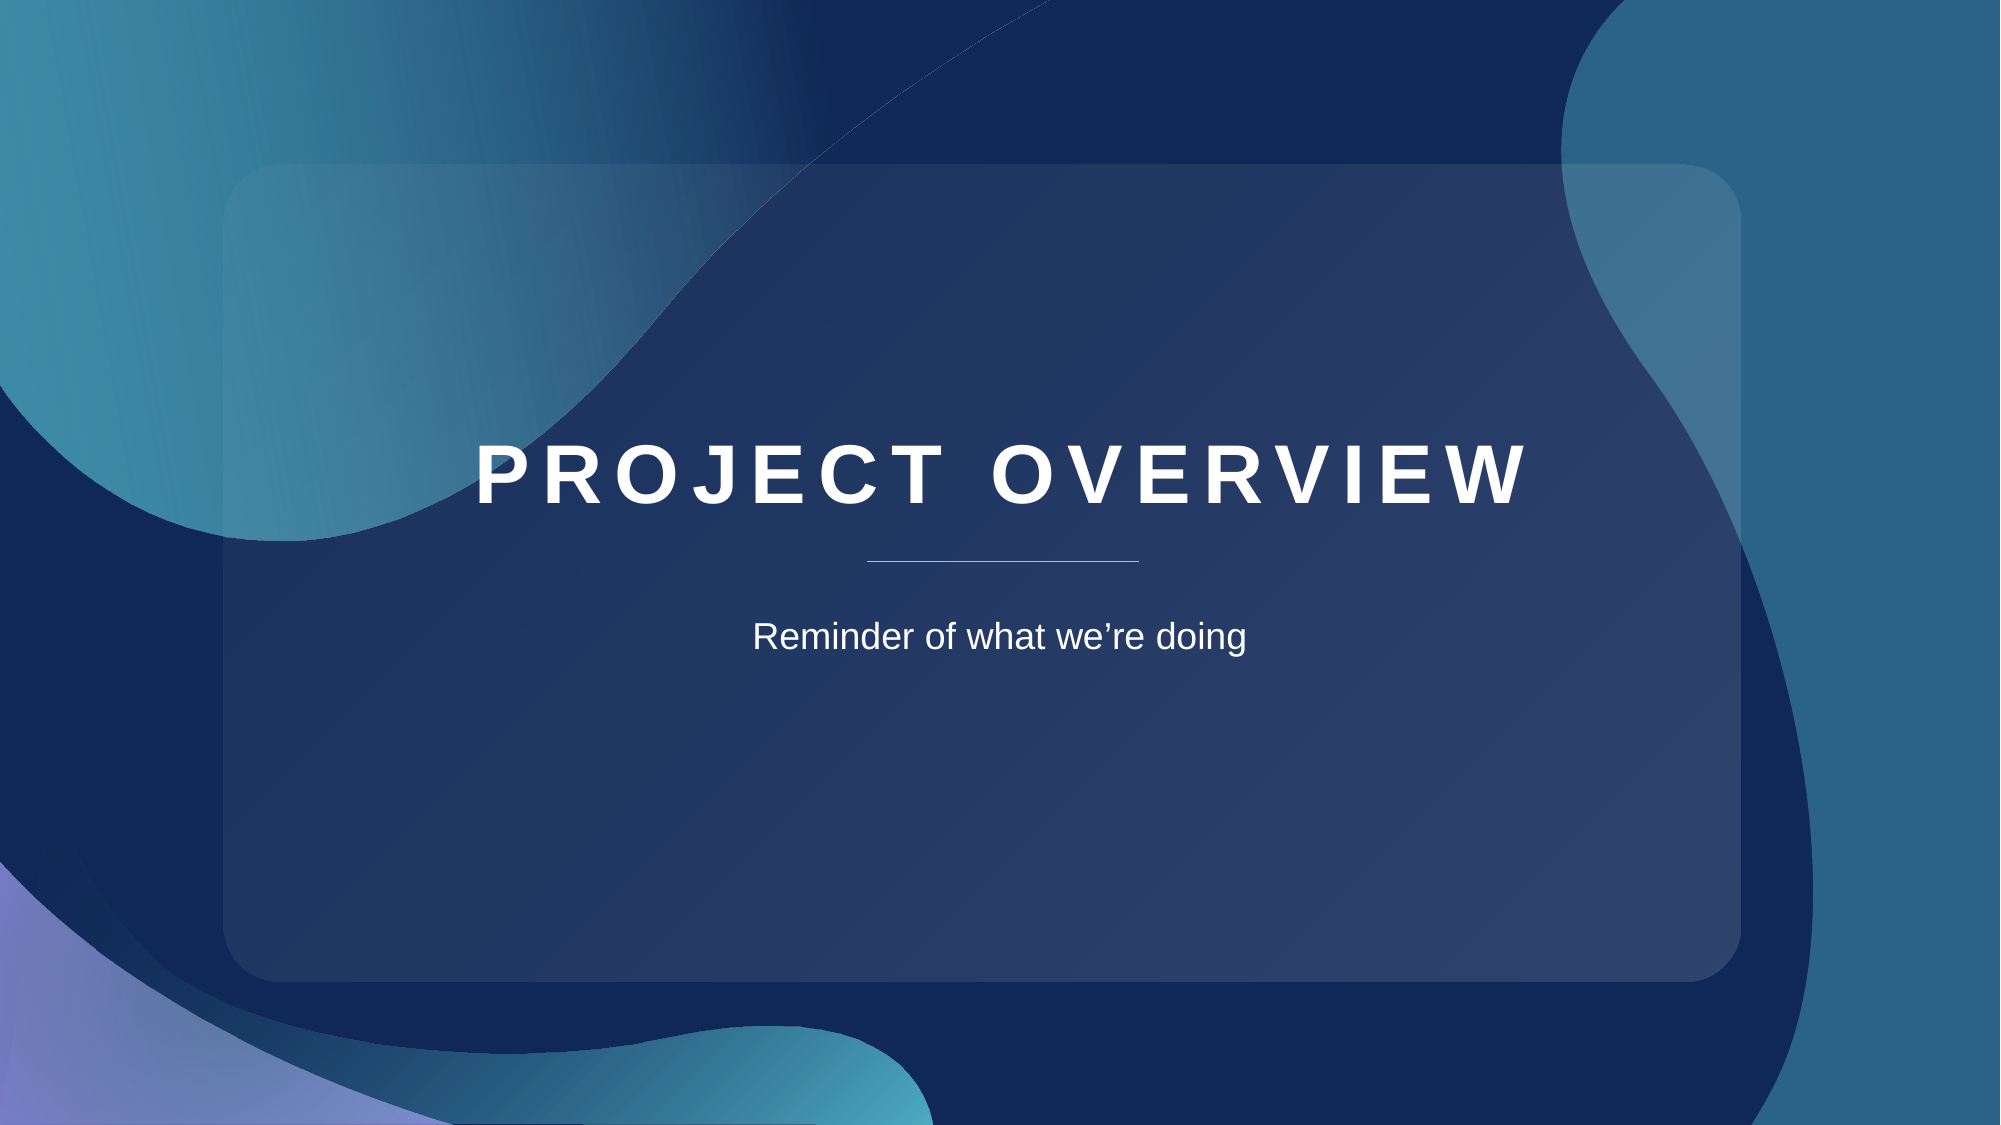

# Project Overview
Reminder of what we’re doing